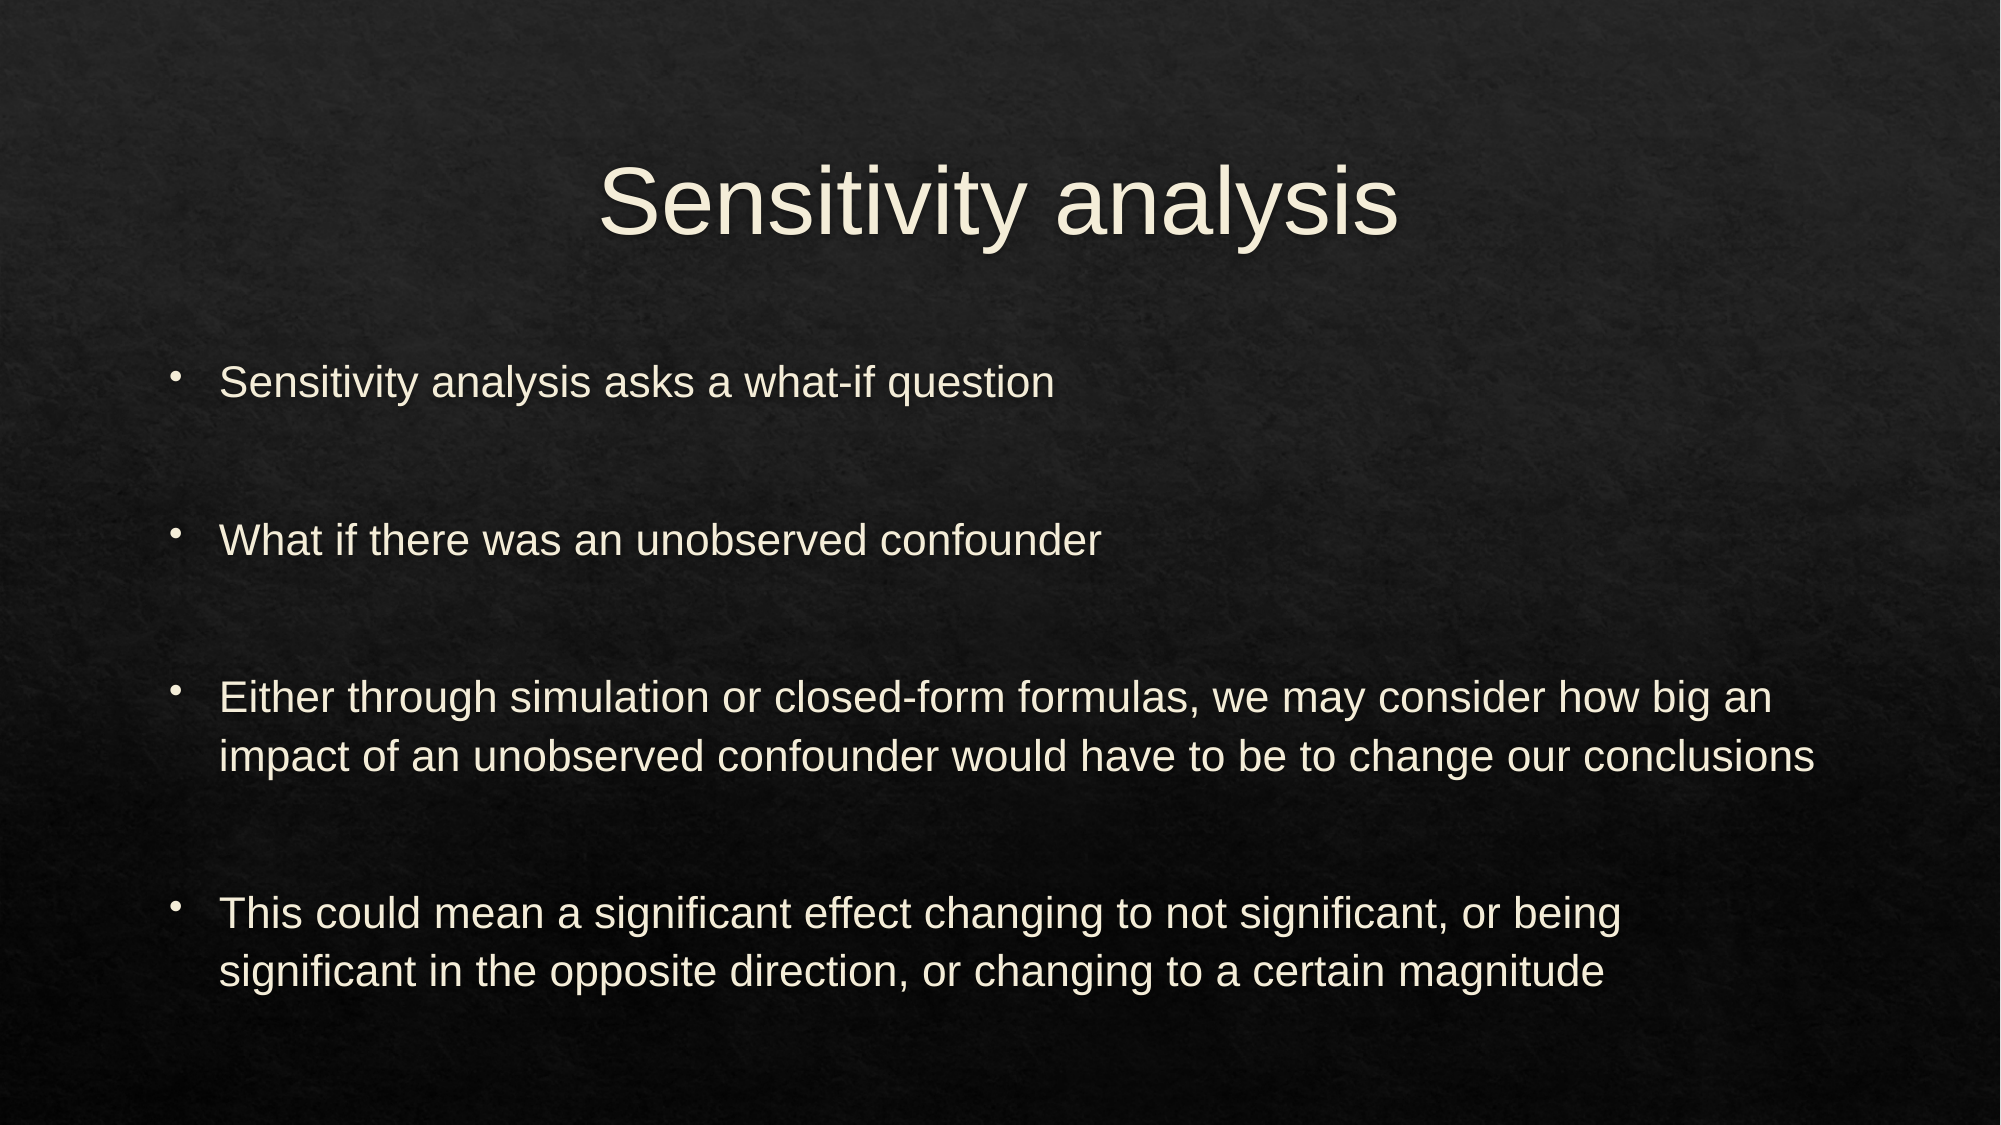

# Sensitivity analysis
Sensitivity analysis asks a what-if question

What if there was an unobserved confounder

Either through simulation or closed-form formulas, we may consider how big an impact of an unobserved confounder would have to be to change our conclusions

This could mean a significant effect changing to not significant, or being significant in the opposite direction, or changing to a certain magnitude